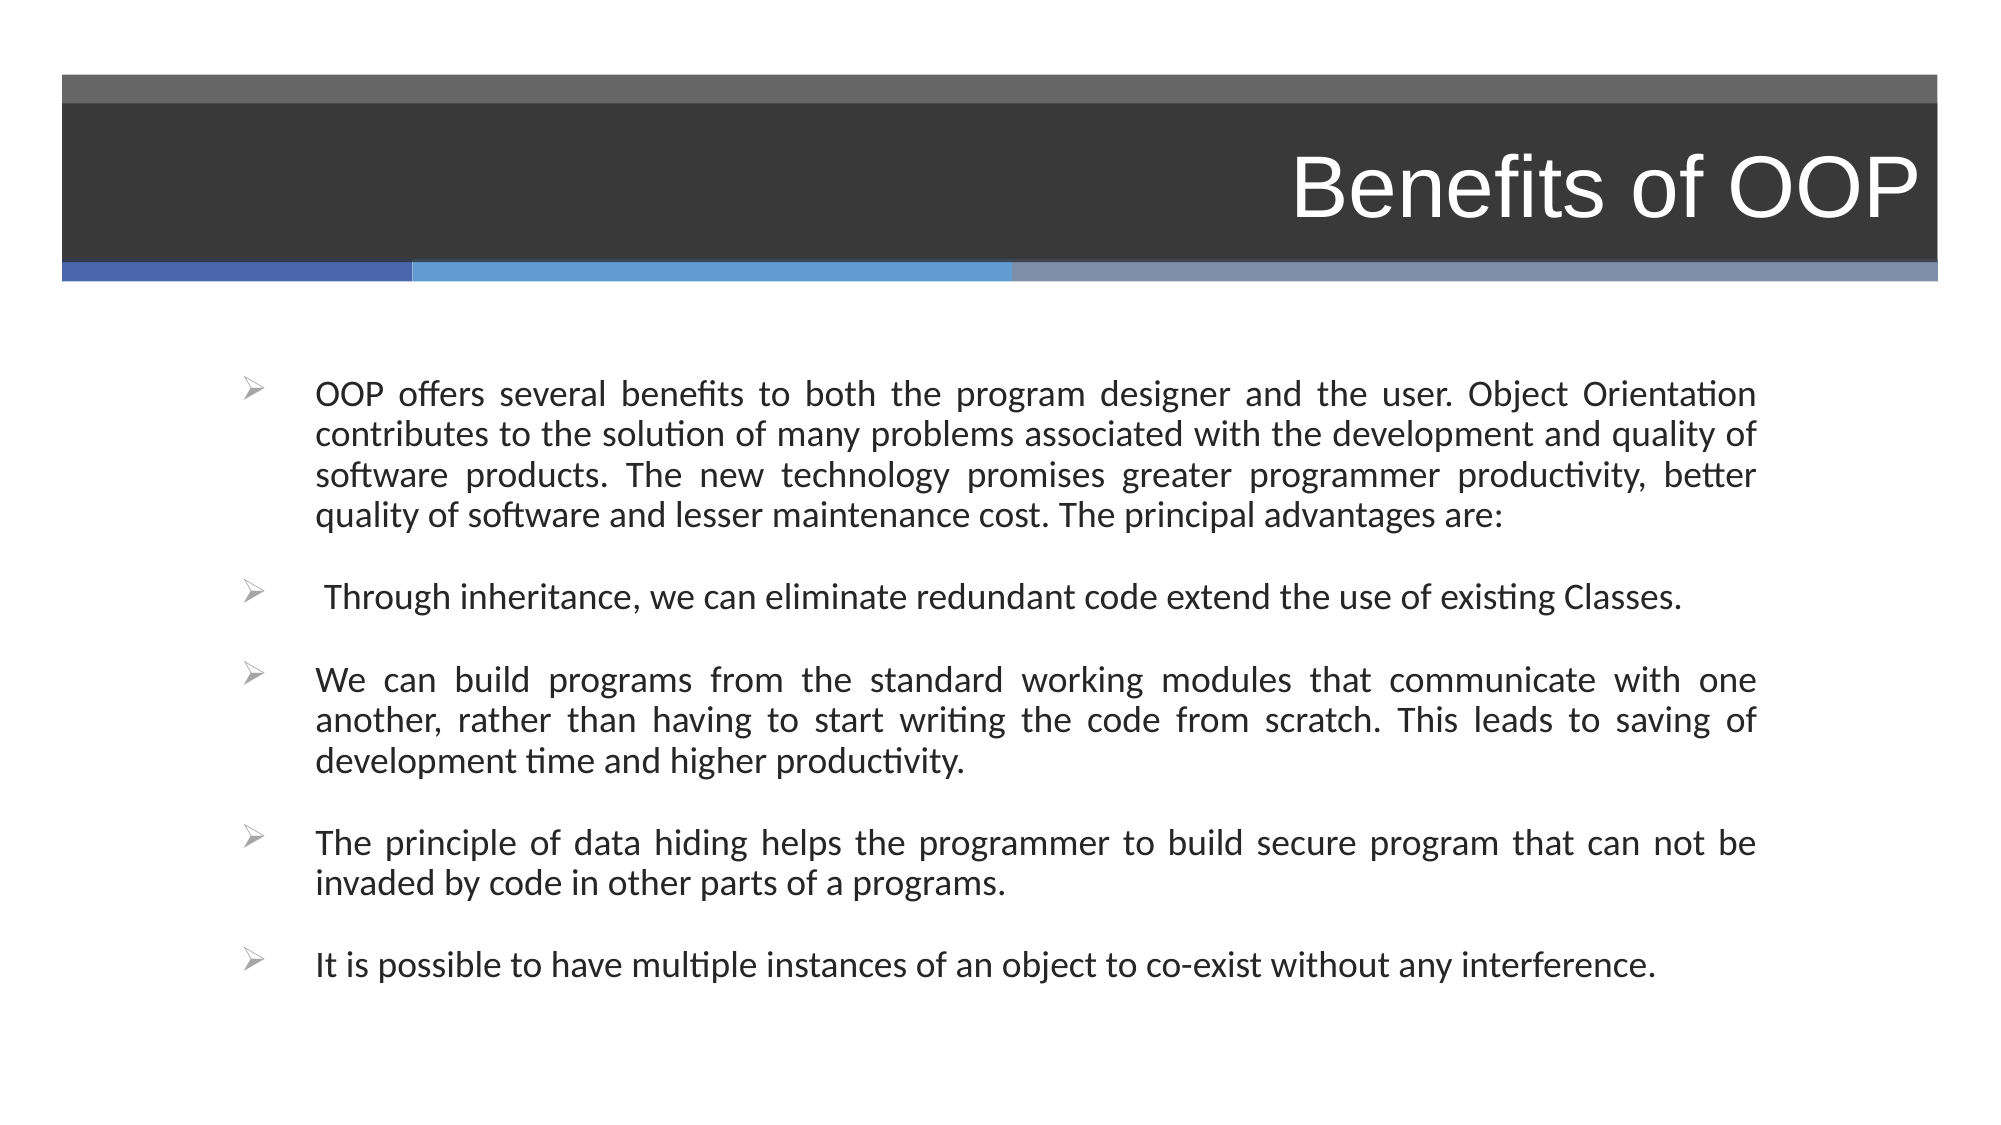

# Benefits of OOP
OOP offers several benefits to both the program designer and the user. Object Orientation contributes to the solution of many problems associated with the development and quality of software products. The new technology promises greater programmer productivity, better quality of software and lesser maintenance cost. The principal advantages are:
 Through inheritance, we can eliminate redundant code extend the use of existing Classes.
We can build programs from the standard working modules that communicate with one another, rather than having to start writing the code from scratch. This leads to saving of development time and higher productivity.
The principle of data hiding helps the programmer to build secure program that can not be invaded by code in other parts of a programs.
It is possible to have multiple instances of an object to co-exist without any interference.